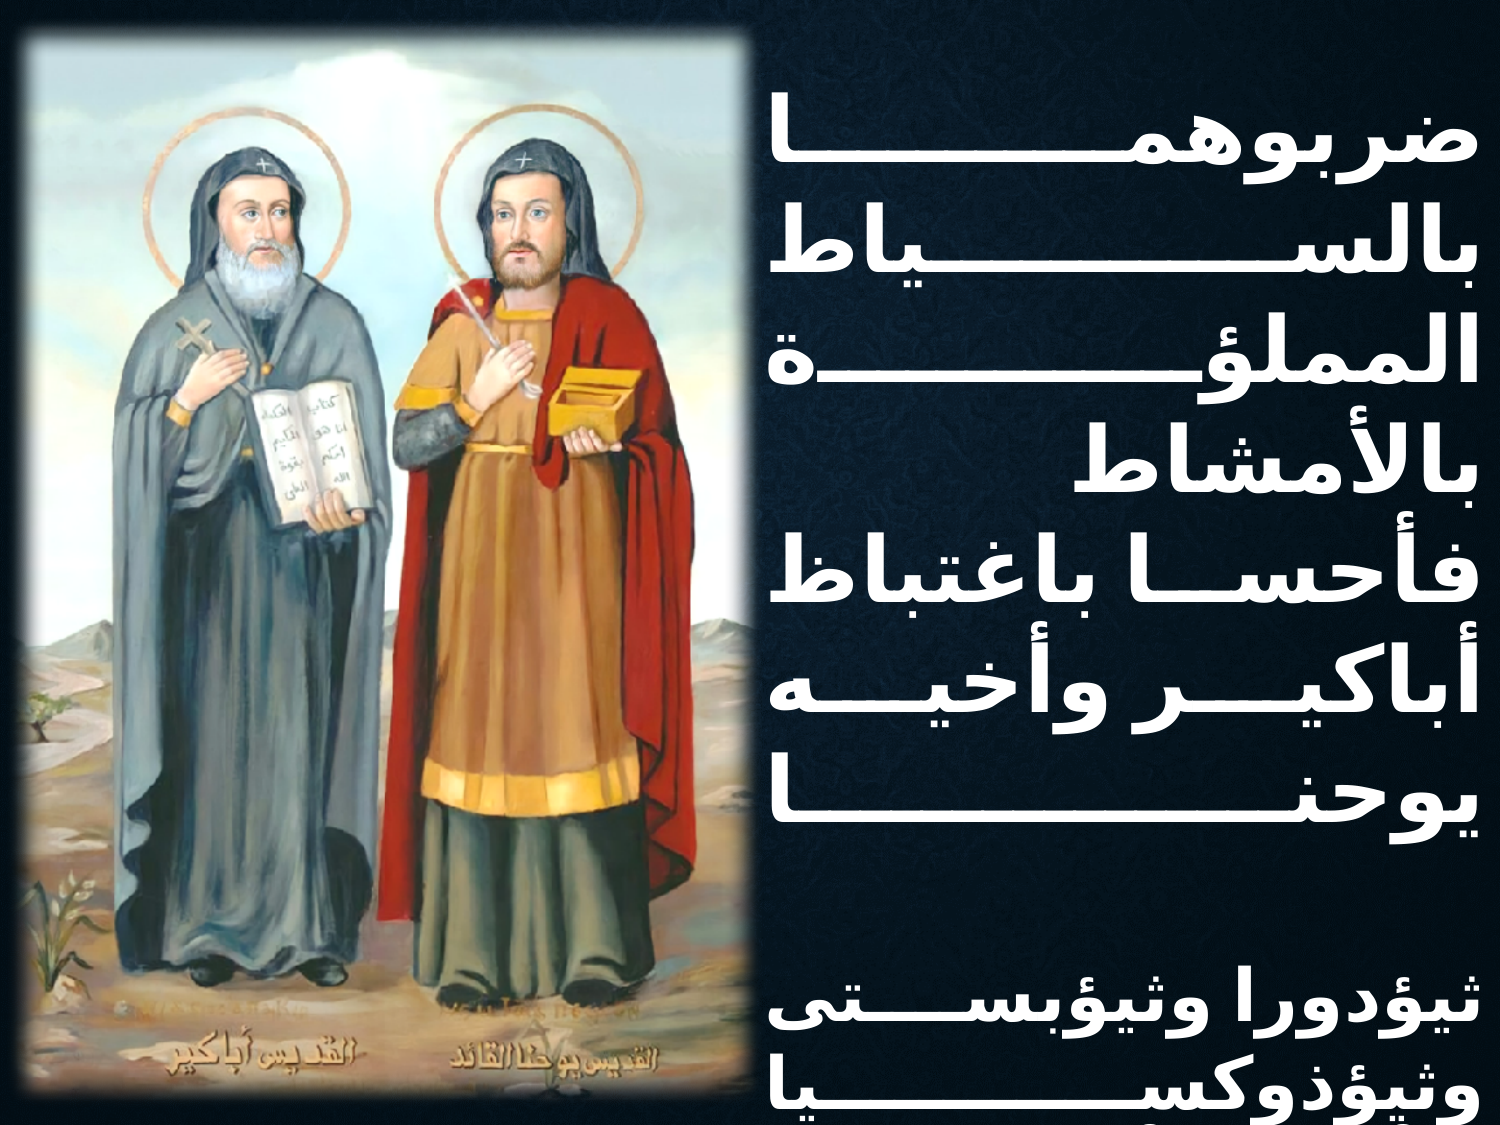

ضربوهما بالسياط
المملؤة بالأمشاط   فأحسا باغتباظ
أباكير وأخيه يوحنا
ثيؤدورا وثيؤبستى وثيؤذوكسيا
وأمهنَّ أثناسيا     اعترفنَ بمُخَلَّصنا
أباكير وأخيه يوحنا